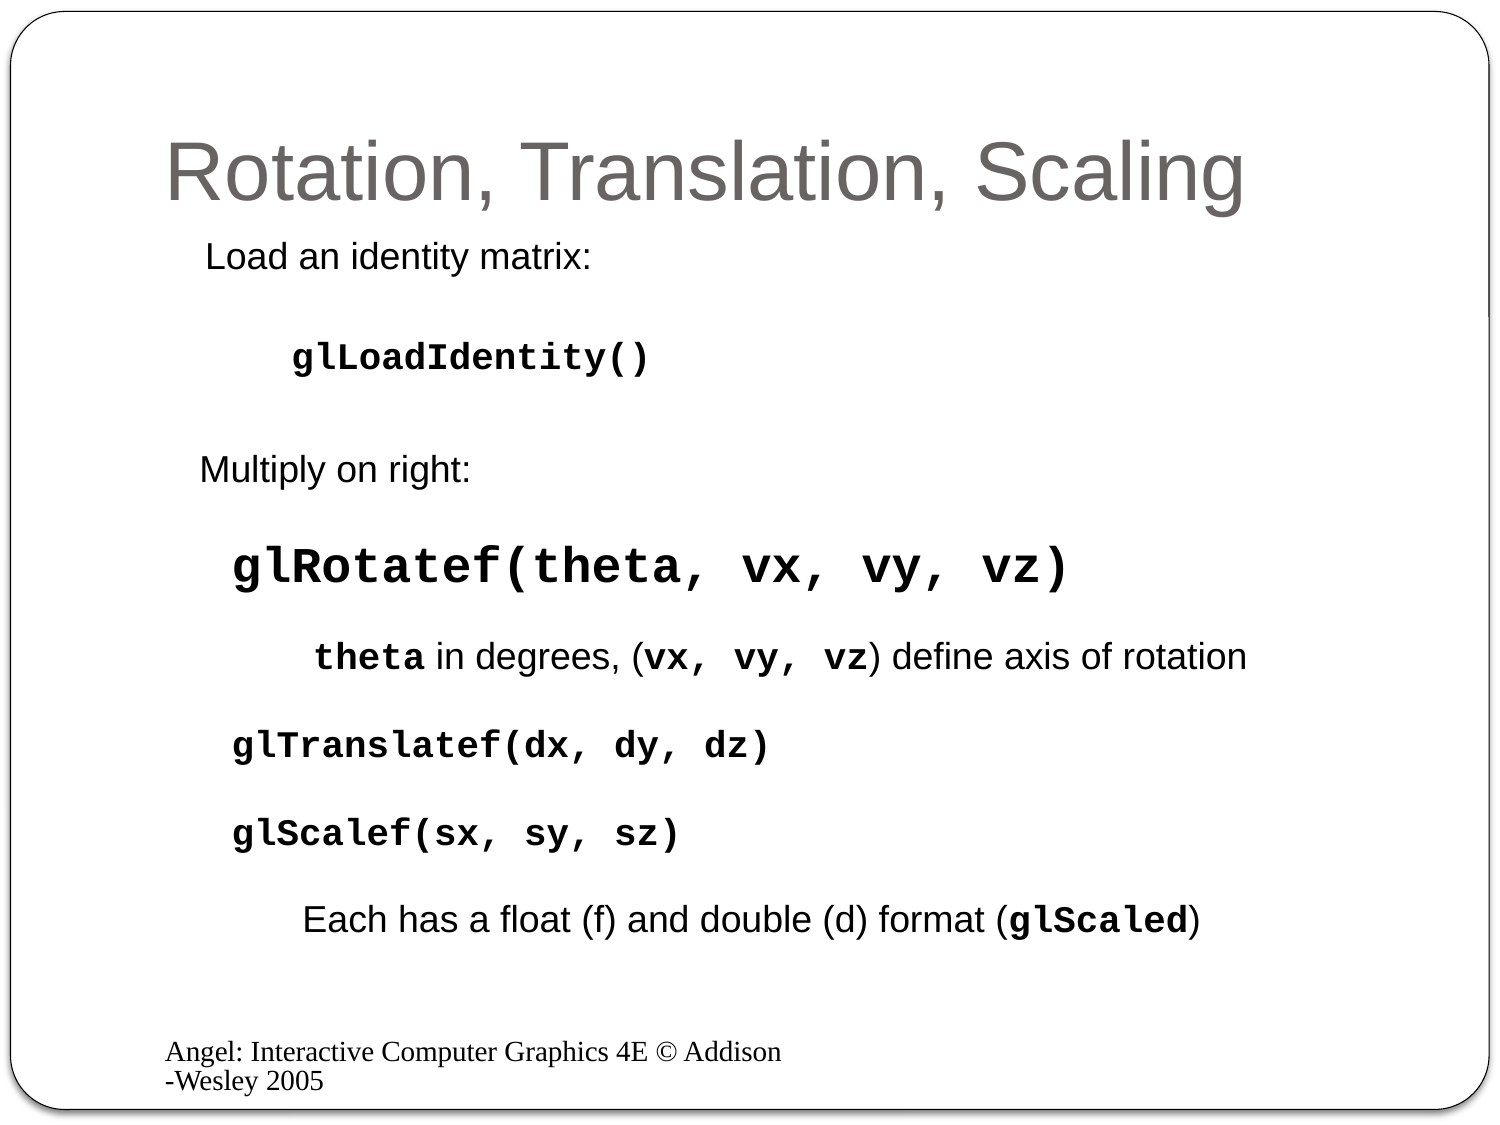

Rotation, Translation, Scaling
Load an identity matrix:
glLoadIdentity()
Multiply on right:
glRotatef(theta, vx, vy, vz)
theta in degrees, (vx, vy, vz) define axis of rotation
glTranslatef(dx, dy, dz)
glScalef(sx, sy, sz)
Each has a float (f) and double (d) format (glScaled)
Angel: Interactive Computer Graphics 4E © Addison-Wesley 2005